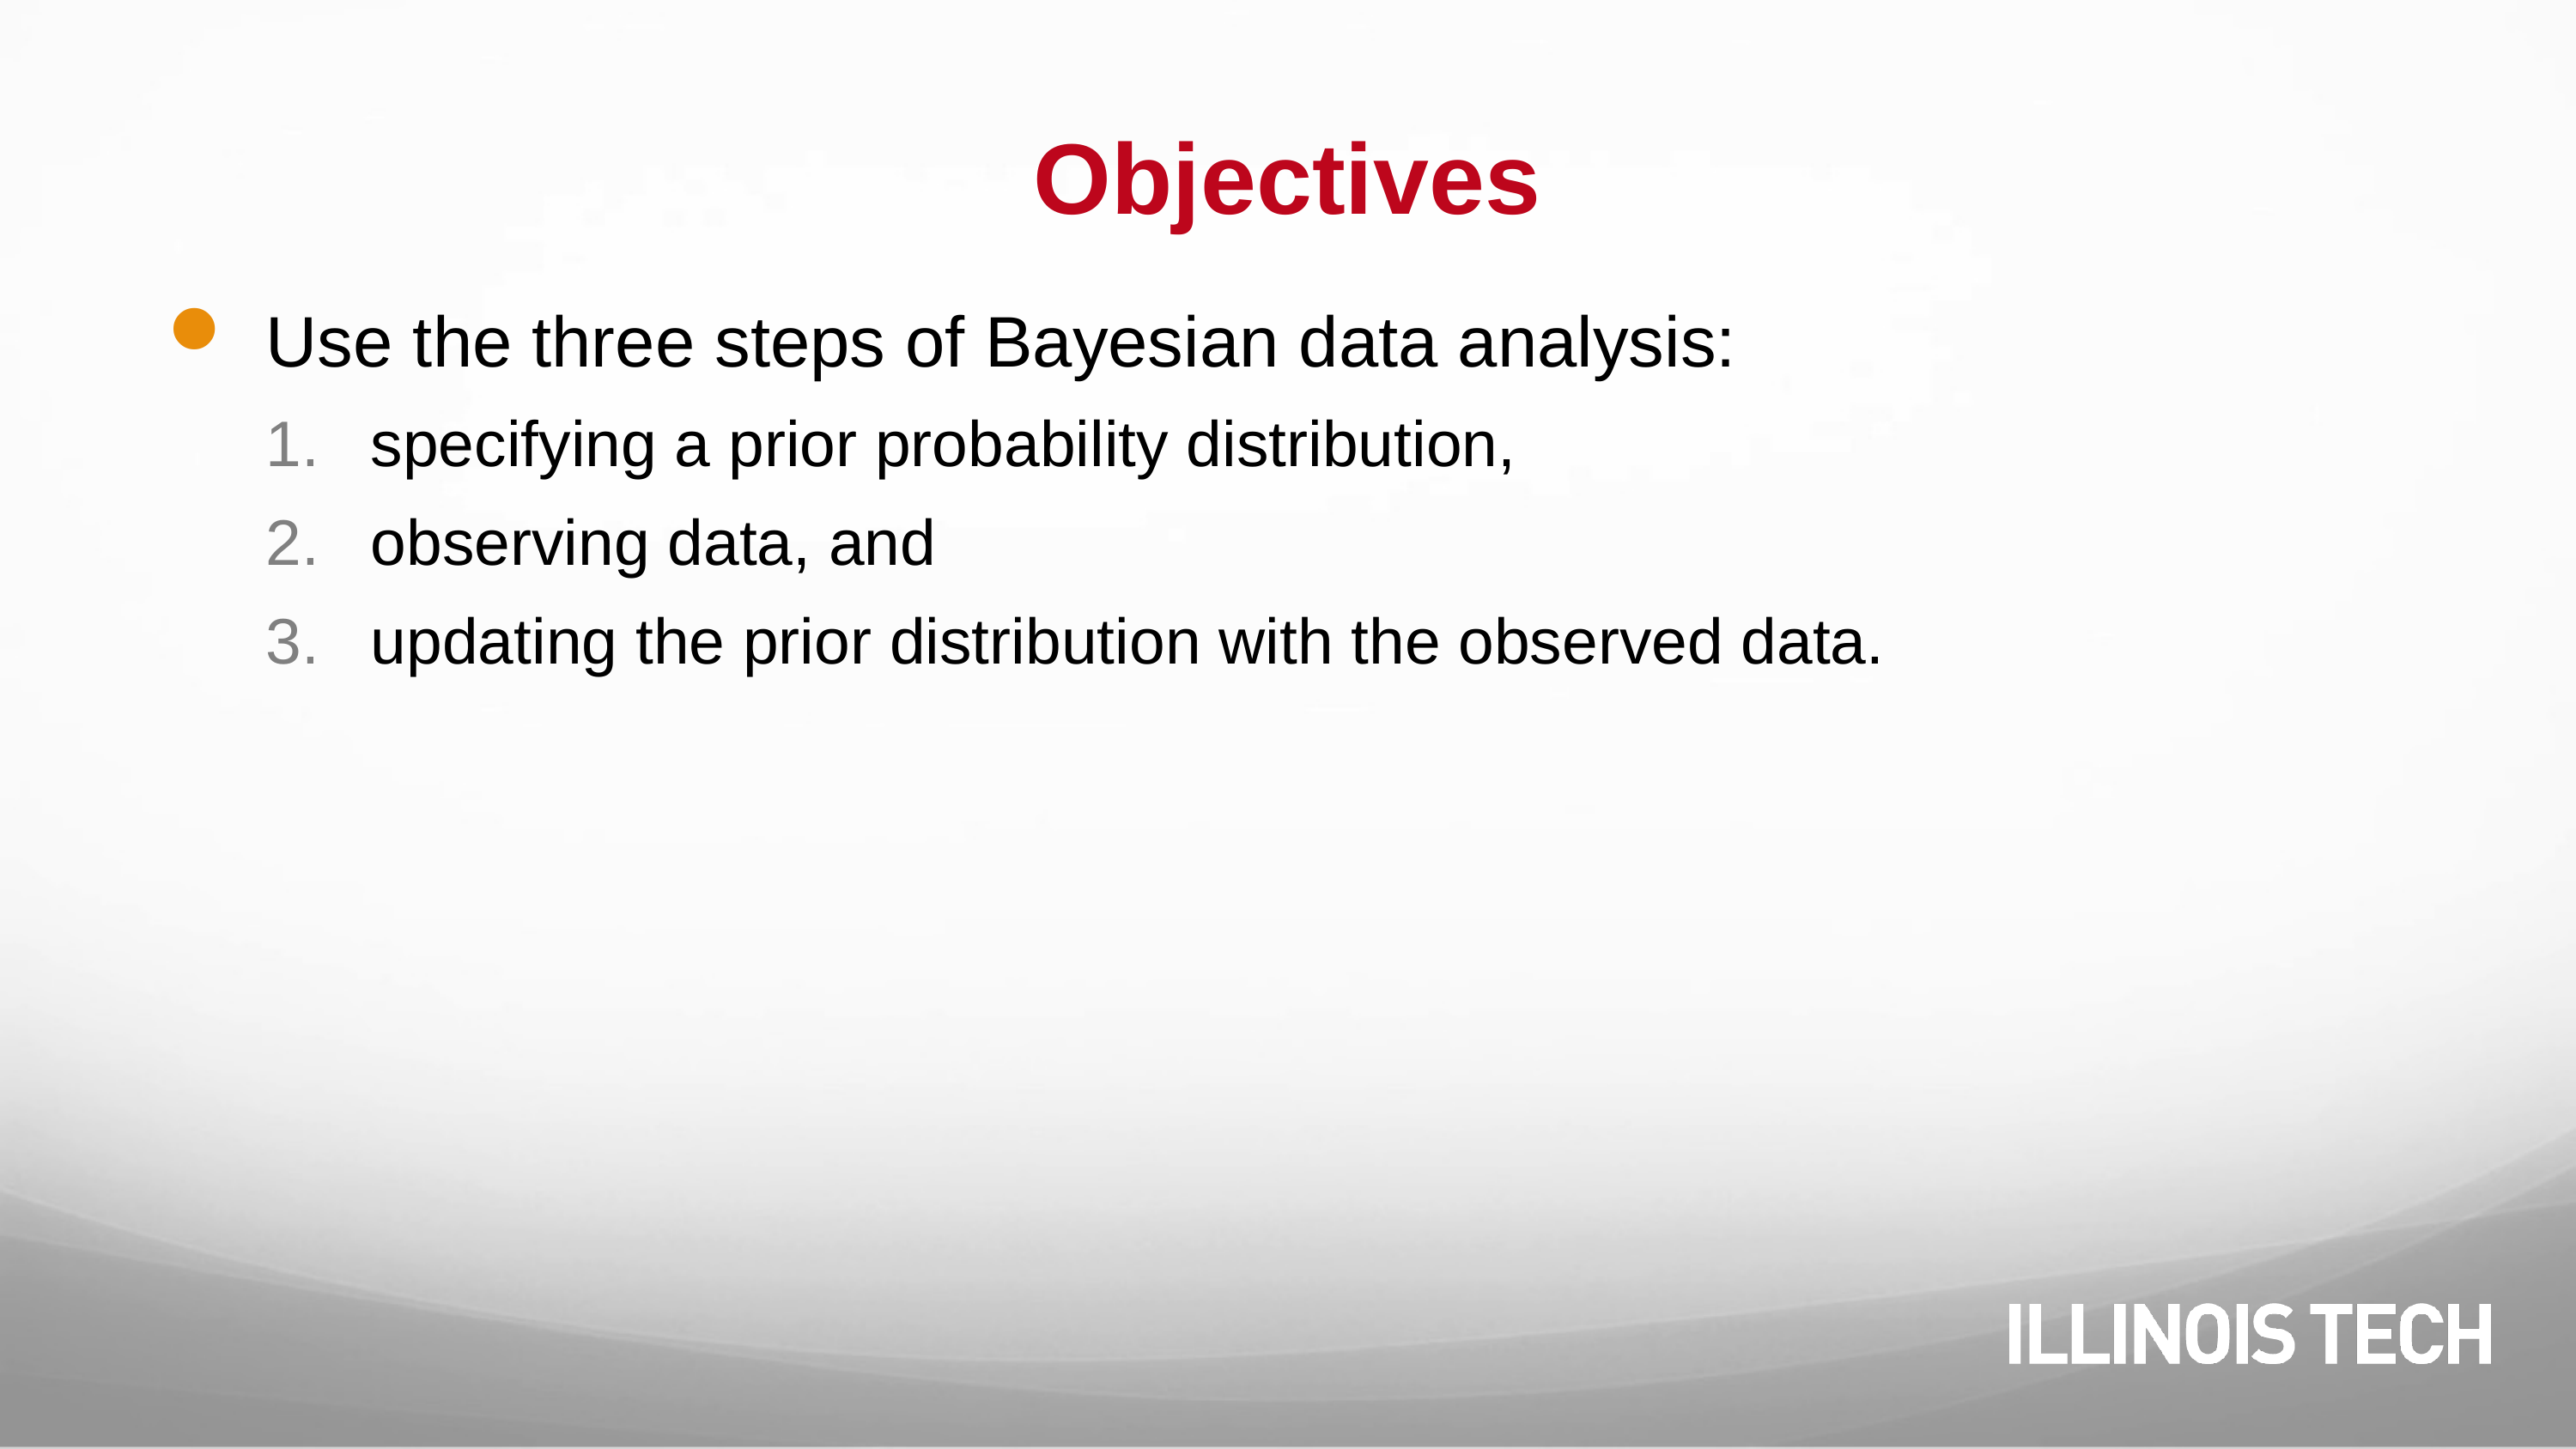

# Objectives
Use the three steps of Bayesian data analysis:
specifying a prior probability distribution,
observing data, and
updating the prior distribution with the observed data.